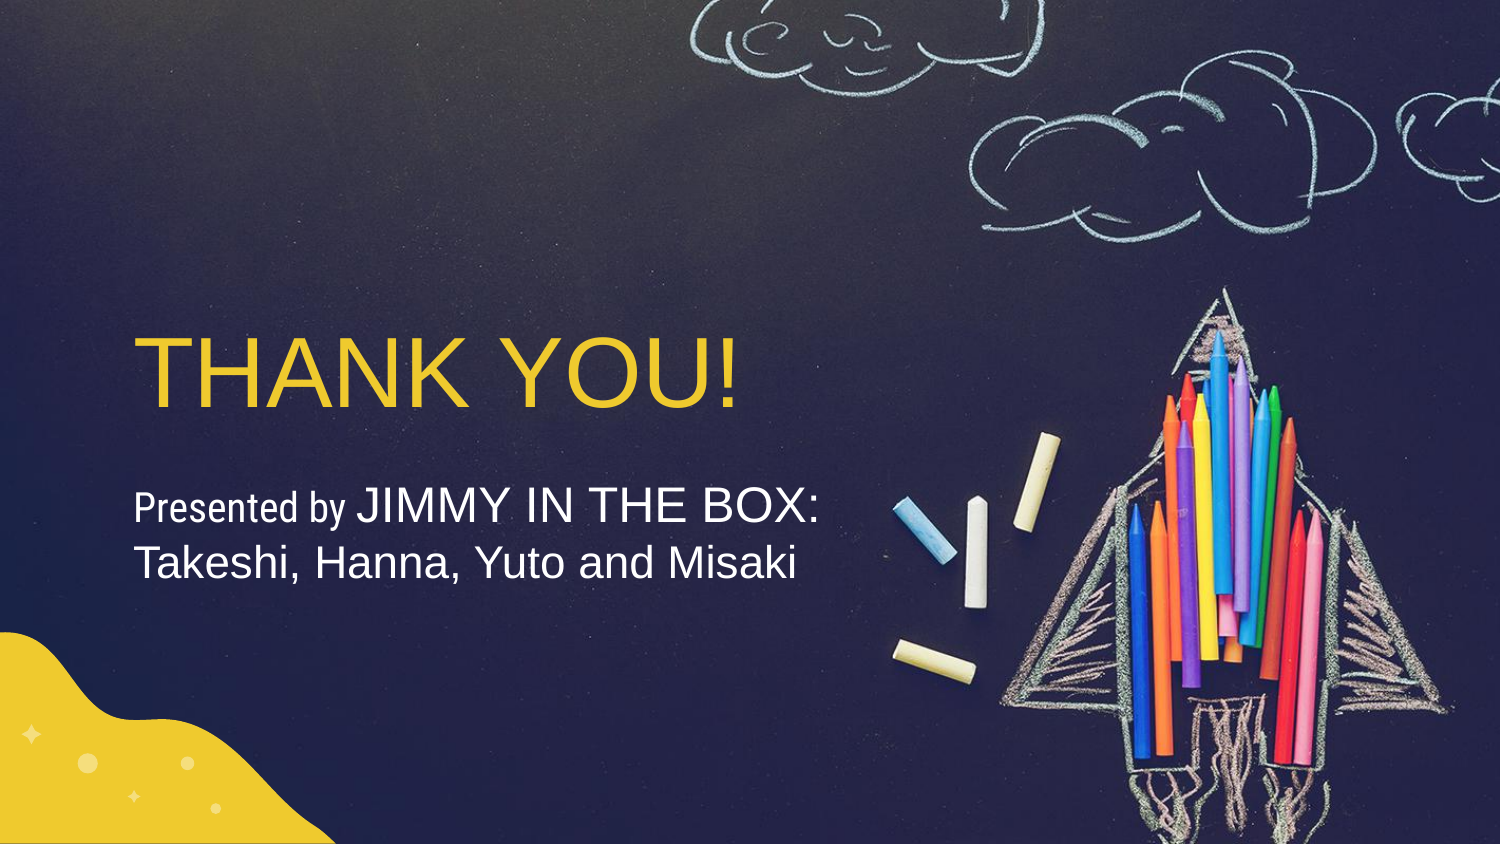

# THANK YOU!

Presented by JIMMY IN THE BOX:
Takeshi, Hanna, Yuto and Misaki